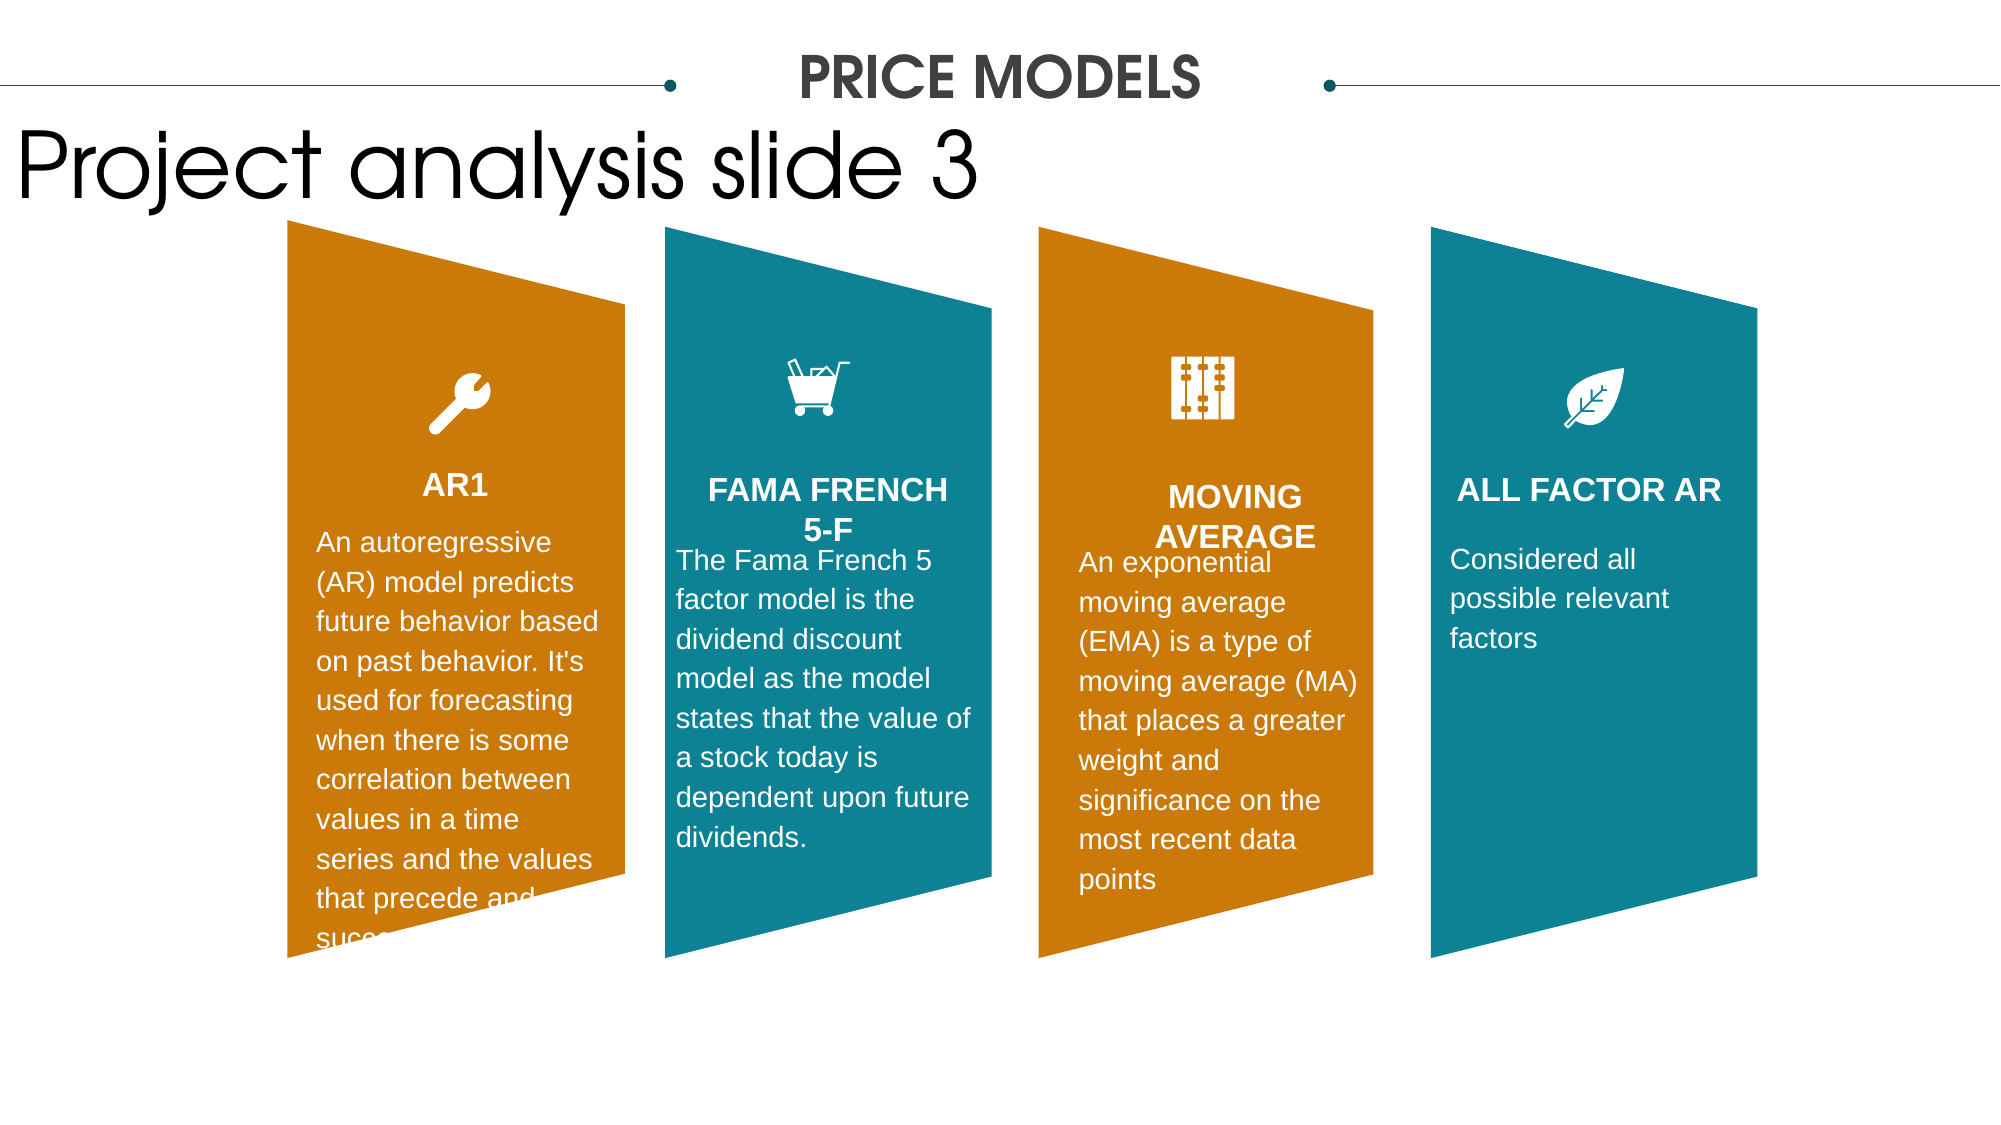

PRICE MODELS
Project analysis slide 3

AR1
FAMA FRENCH 5-F
ALL FACTOR AR
ECOLOGICAL ANALYSIS
MOVING AVERAGE
An autoregressive (AR) model predicts future behavior based on past behavior. It's used for forecasting when there is some correlation between values in a time series and the values that precede and succeed them
Considered all possible relevant factors
The Fama French 5 factor model is the dividend discount model as the model states that the value of a stock today is dependent upon future dividends.
An exponential moving average (EMA) is a type of moving average (MA) that places a greater weight and significance on the most recent data points
Lorem ipsum dolor sit amet, consectetur adipiscing elit, sed do eiusmod tempor incididunt ut labore et dolore magna aliqua.